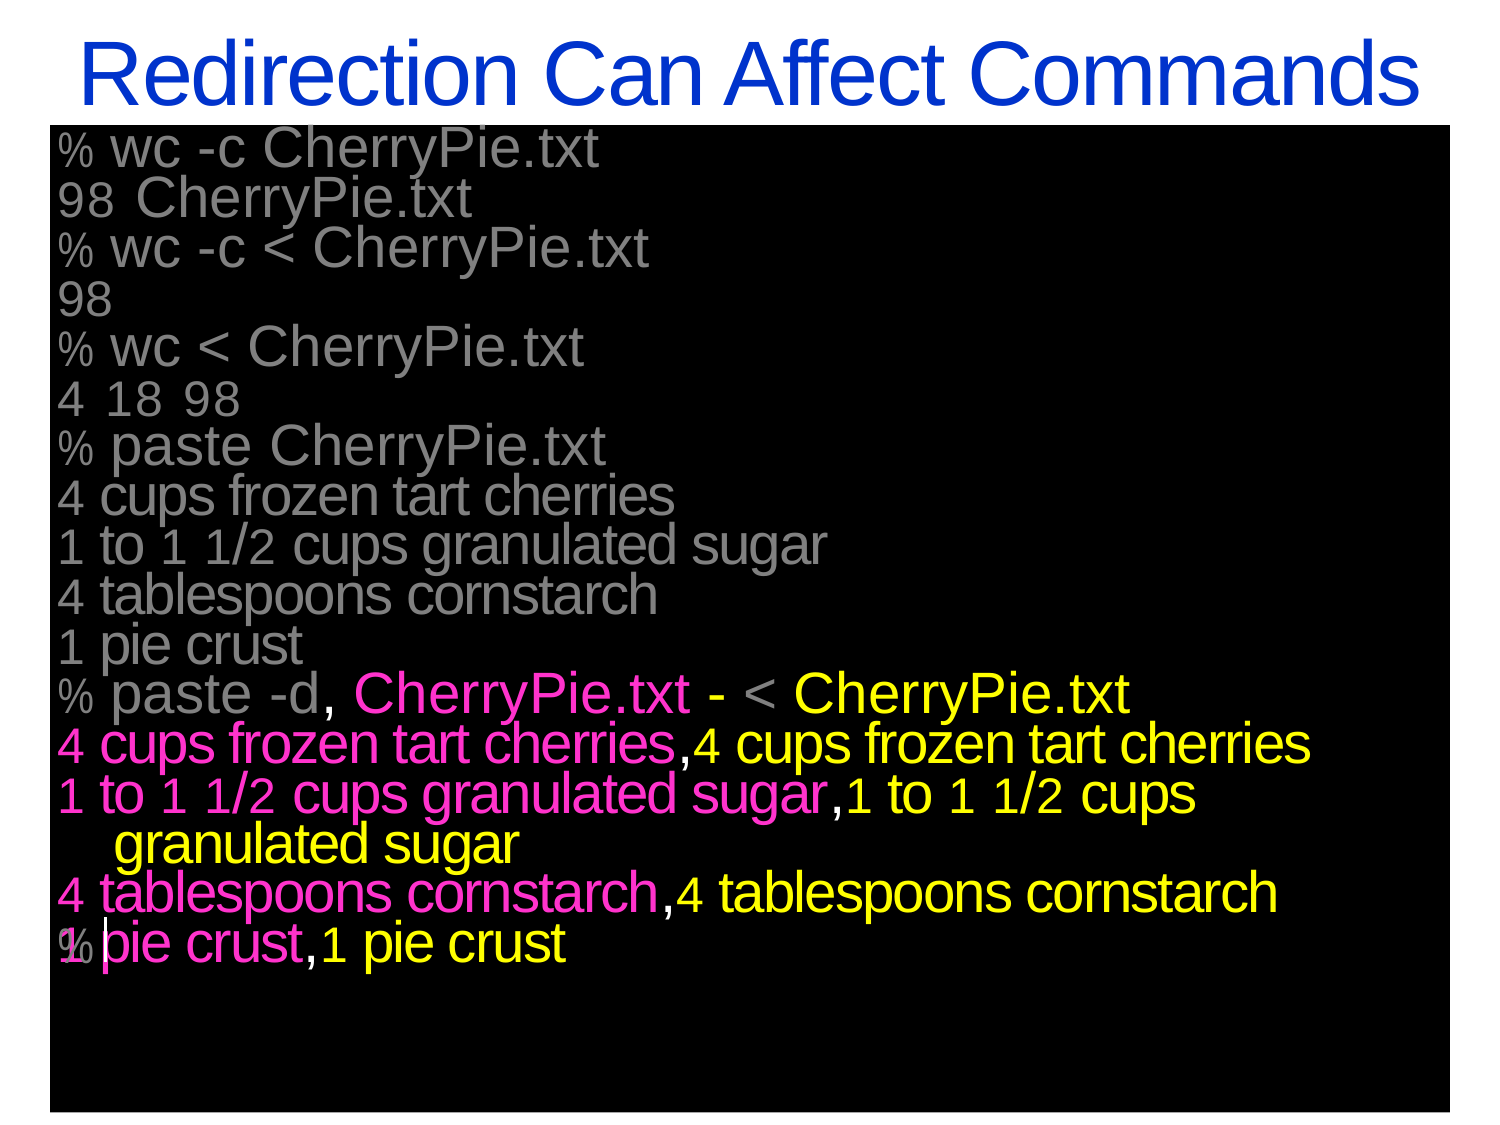

Redirection Can Affect Commands
% wc -c CherryPie.txt
98 CherryPie.txt
% wc -c < CherryPie.txt
98
% wc < CherryPie.txt
4 18 98
% paste CherryPie.txt
4 cups frozen tart cherries
1 to 1 1/2 cups granulated sugar
4 tablespoons cornstarch
1 pie crust
% paste -d, CherryPie.txt - < CherryPie.txt
4 cups frozen tart cherries,4 cups frozen tart cherries
1 to 1 1/2 cups granulated sugar,1 to 1 1/2 cups granulated sugar
4 tablespoons cornstarch,4 tablespoons cornstarch
1 pie crust,1 pie crust
%

%

%

%

%

%

%